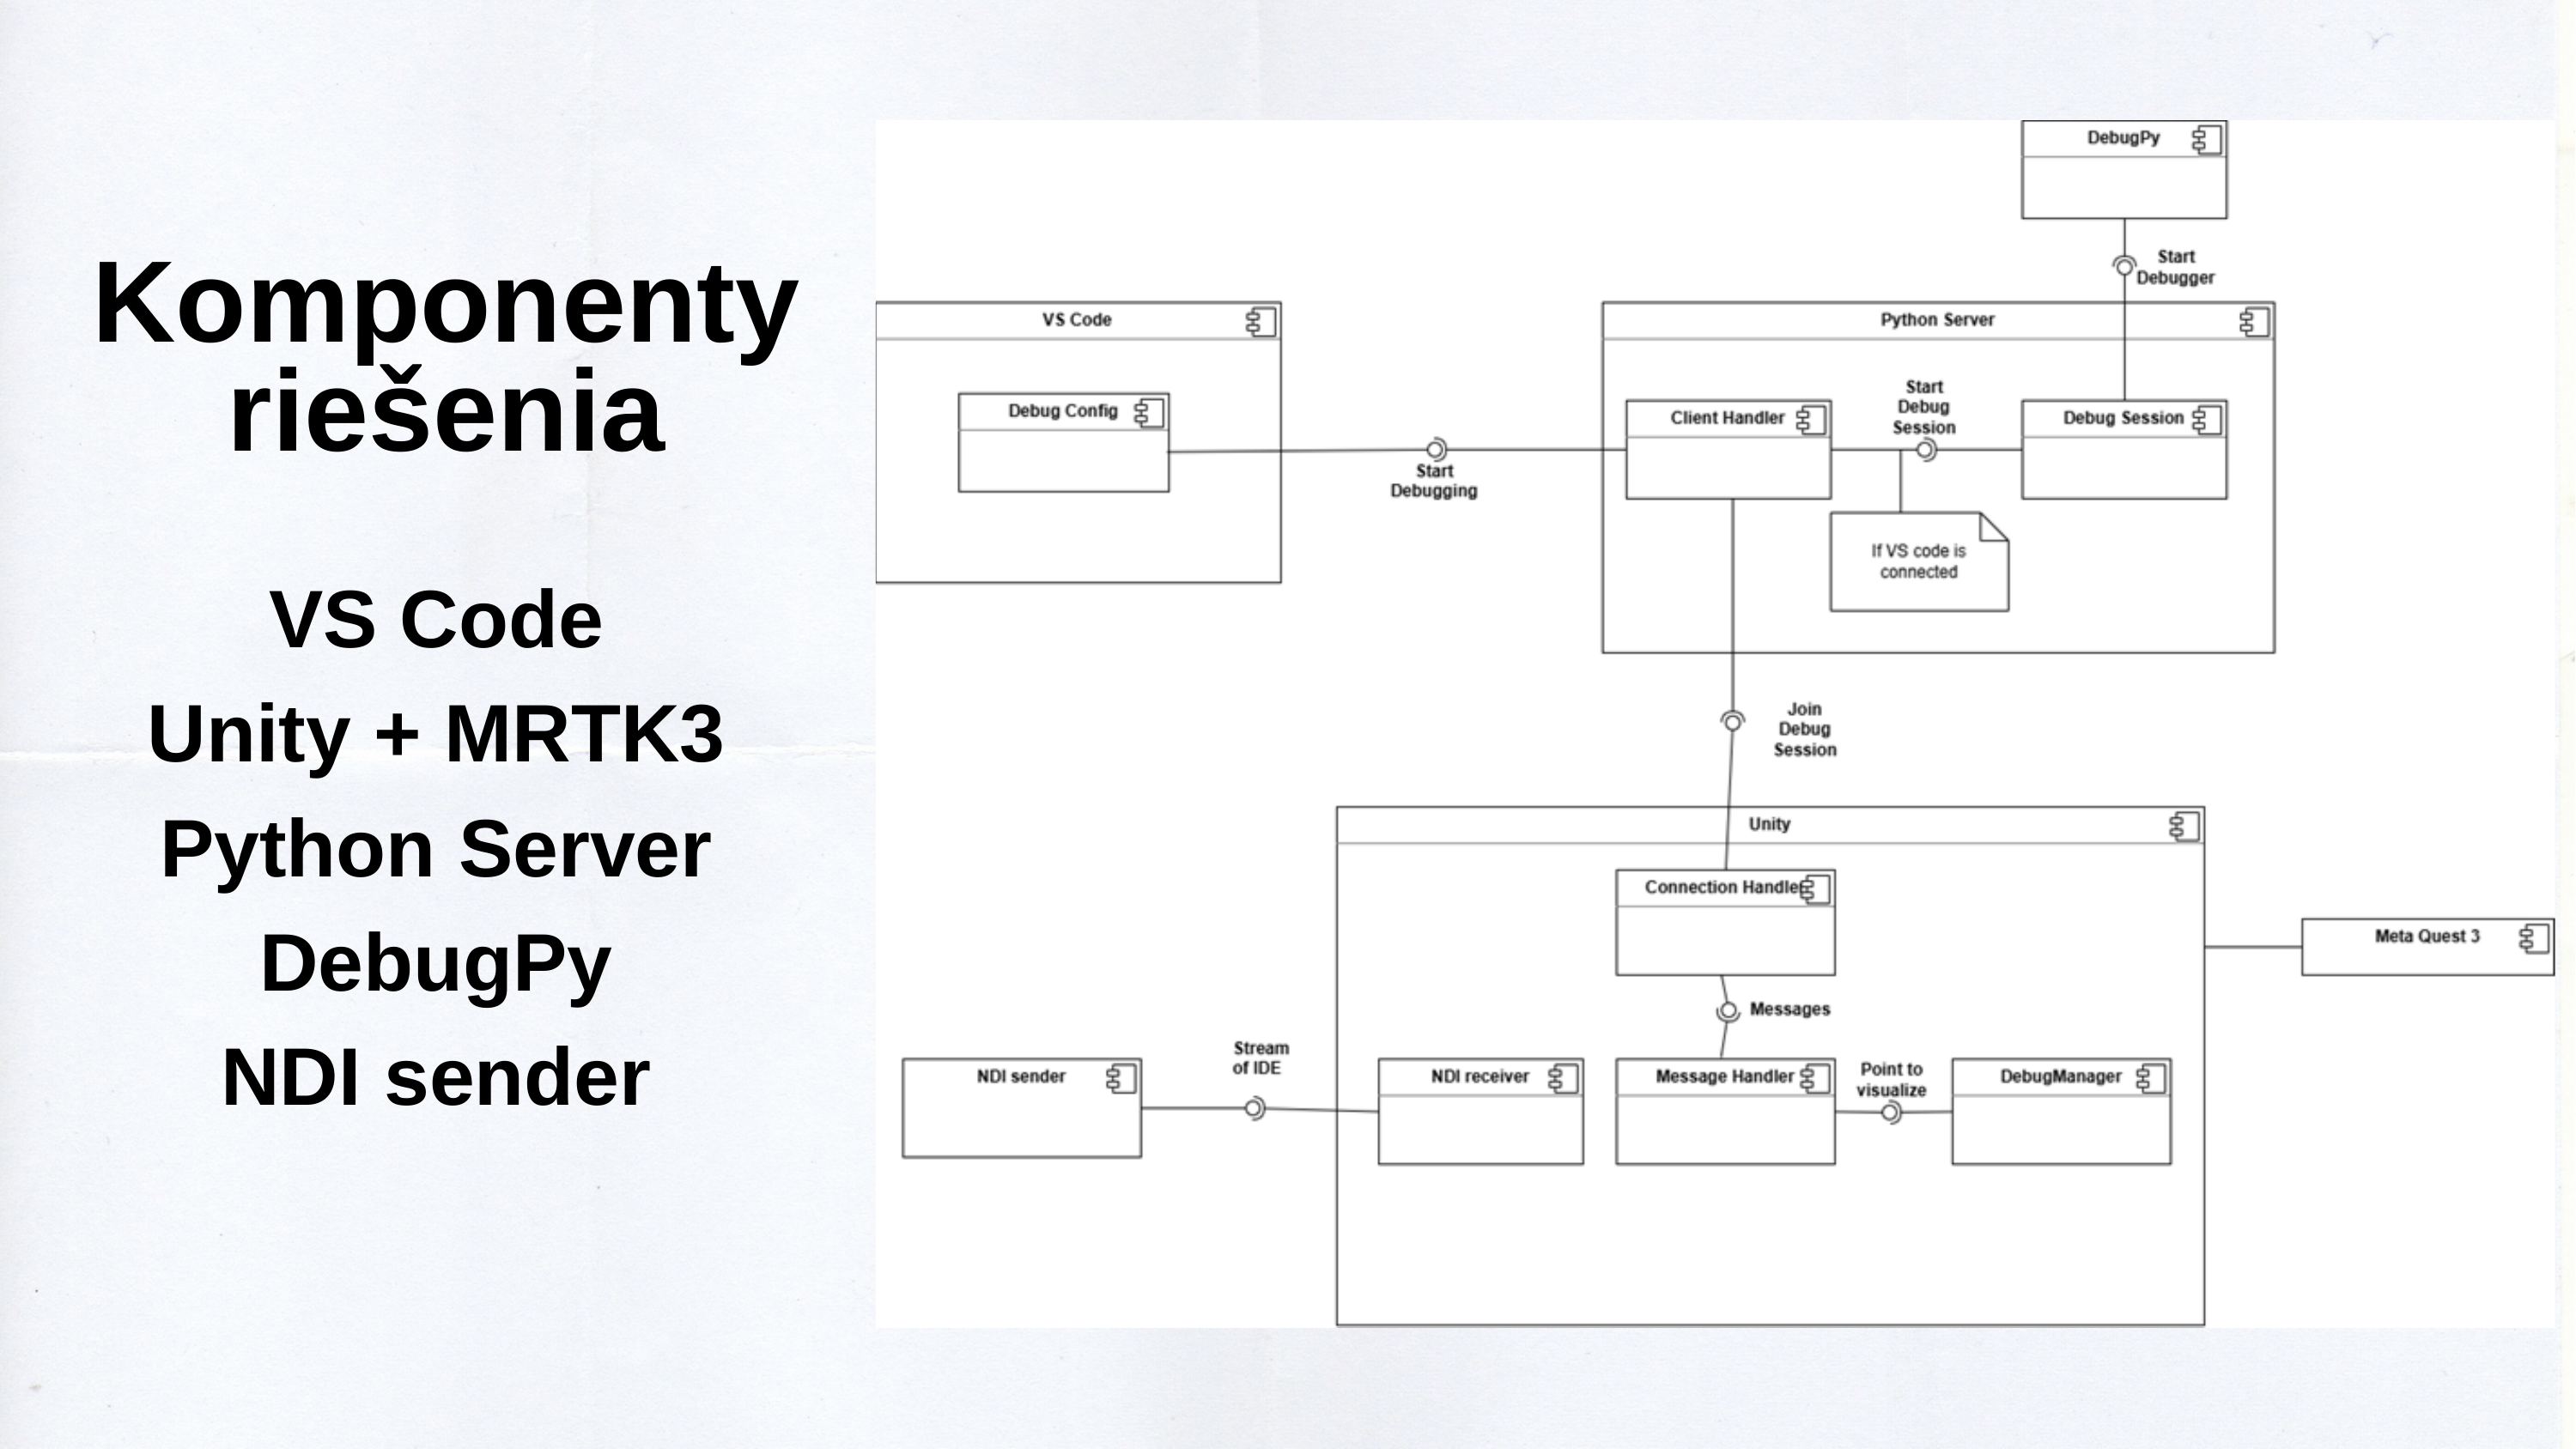

Komponenty riešenia
VS Code
Unity + MRTK3
Python Server
DebugPy
NDI sender